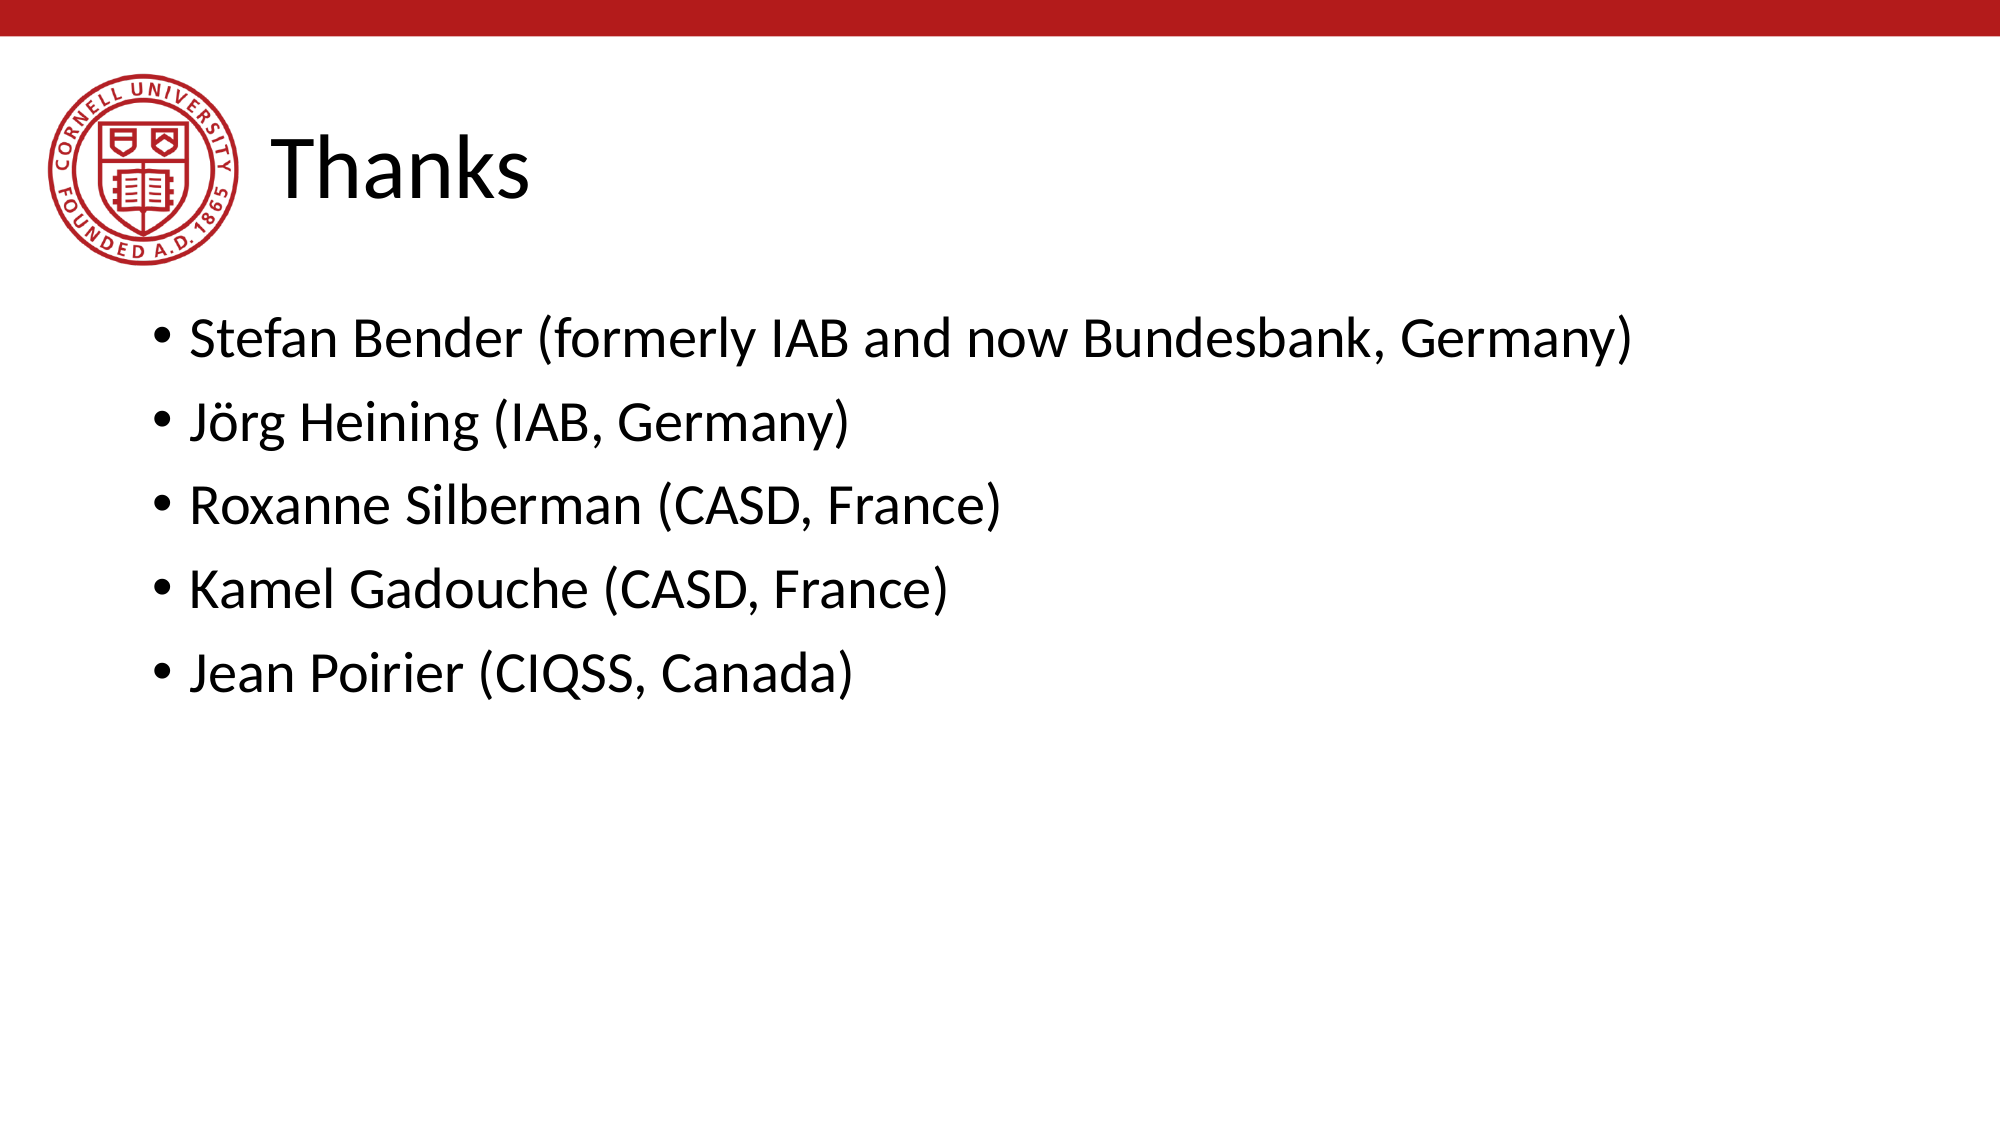

# Thanks
Stefan Bender (formerly IAB and now Bundesbank, Germany)
Jörg Heining (IAB, Germany)
Roxanne Silberman (CASD, France)
Kamel Gadouche (CASD, France)
Jean Poirier (CIQSS, Canada)